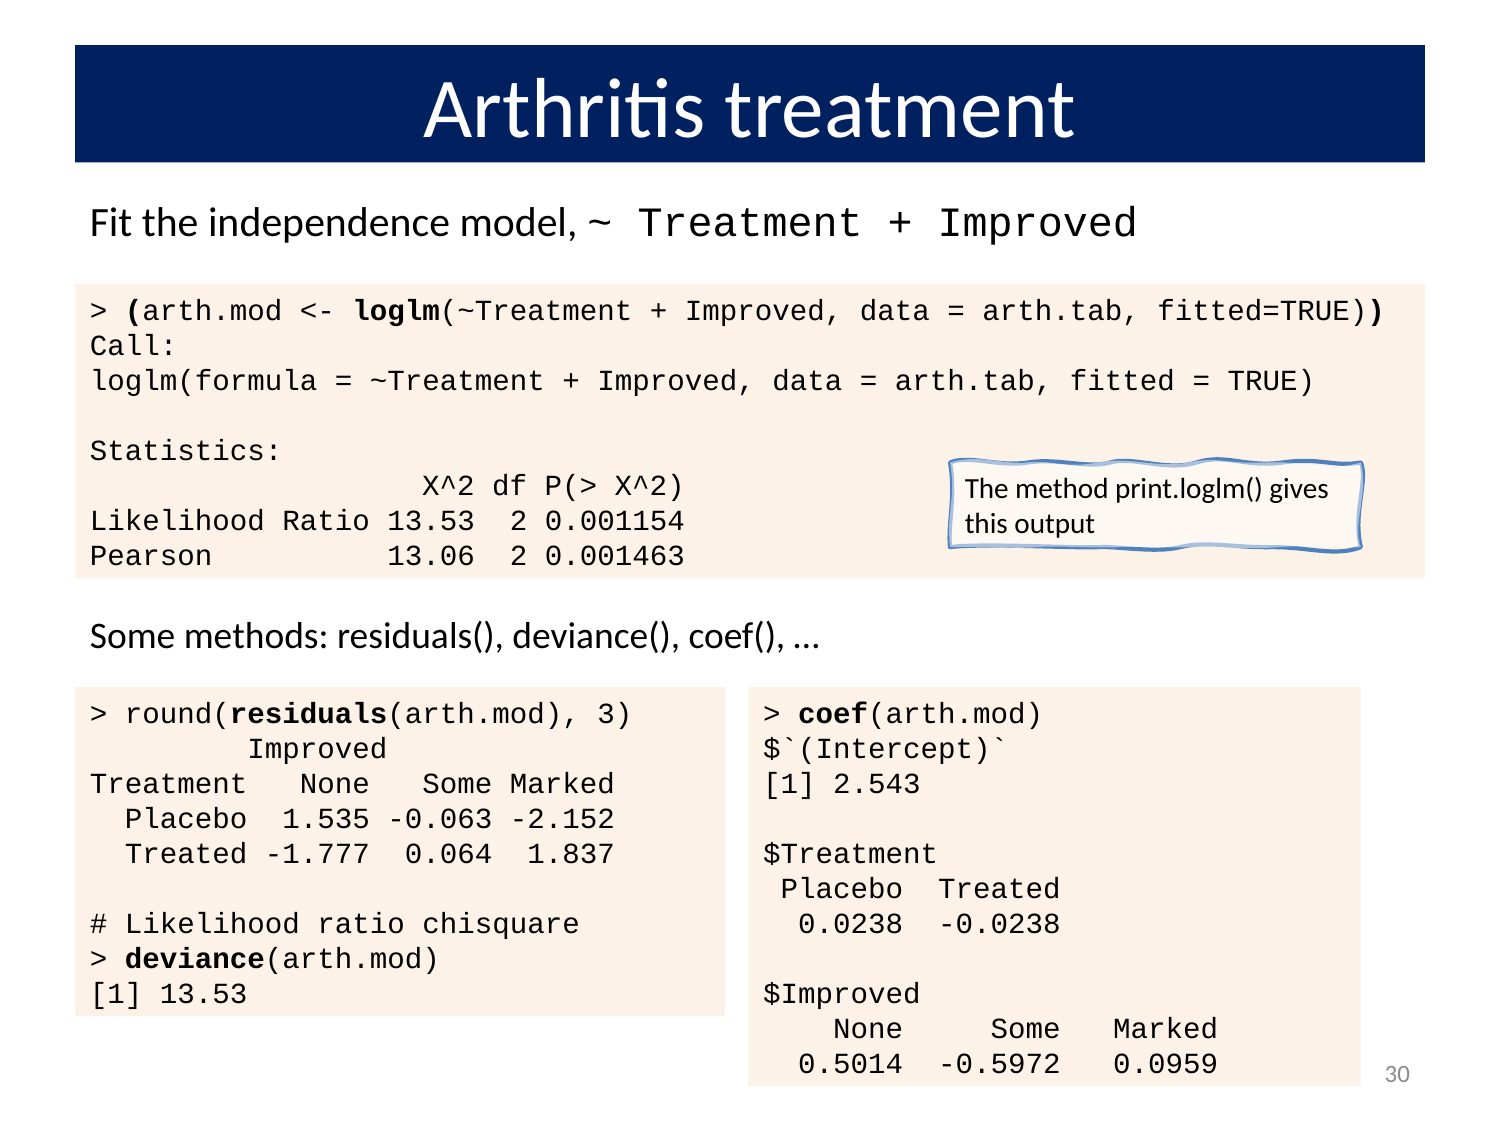

# Arthritis treatment
Fit the independence model, ~ Treatment + Improved
> (arth.mod <- loglm(~Treatment + Improved, data = arth.tab, fitted=TRUE))
Call:
loglm(formula = ~Treatment + Improved, data = arth.tab, fitted = TRUE)

Statistics:
                   X^2 df P(> X^2)
Likelihood Ratio 13.53  2 0.001154
Pearson          13.06  2 0.001463
The method print.loglm() gives this output
Some methods: residuals(), deviance(), coef(), …
> round(residuals(arth.mod), 3)
         Improved
Treatment   None   Some Marked
  Placebo  1.535 -0.063 -2.152
  Treated -1.777  0.064  1.837

# Likelihood ratio chisquare
> deviance(arth.mod)
[1] 13.53
> coef(arth.mod)
$`(Intercept)`
[1] 2.543

$Treatment
 Placebo  Treated
  0.0238  -0.0238

$Improved
    None     Some   Marked
  0.5014  -0.5972   0.0959
30